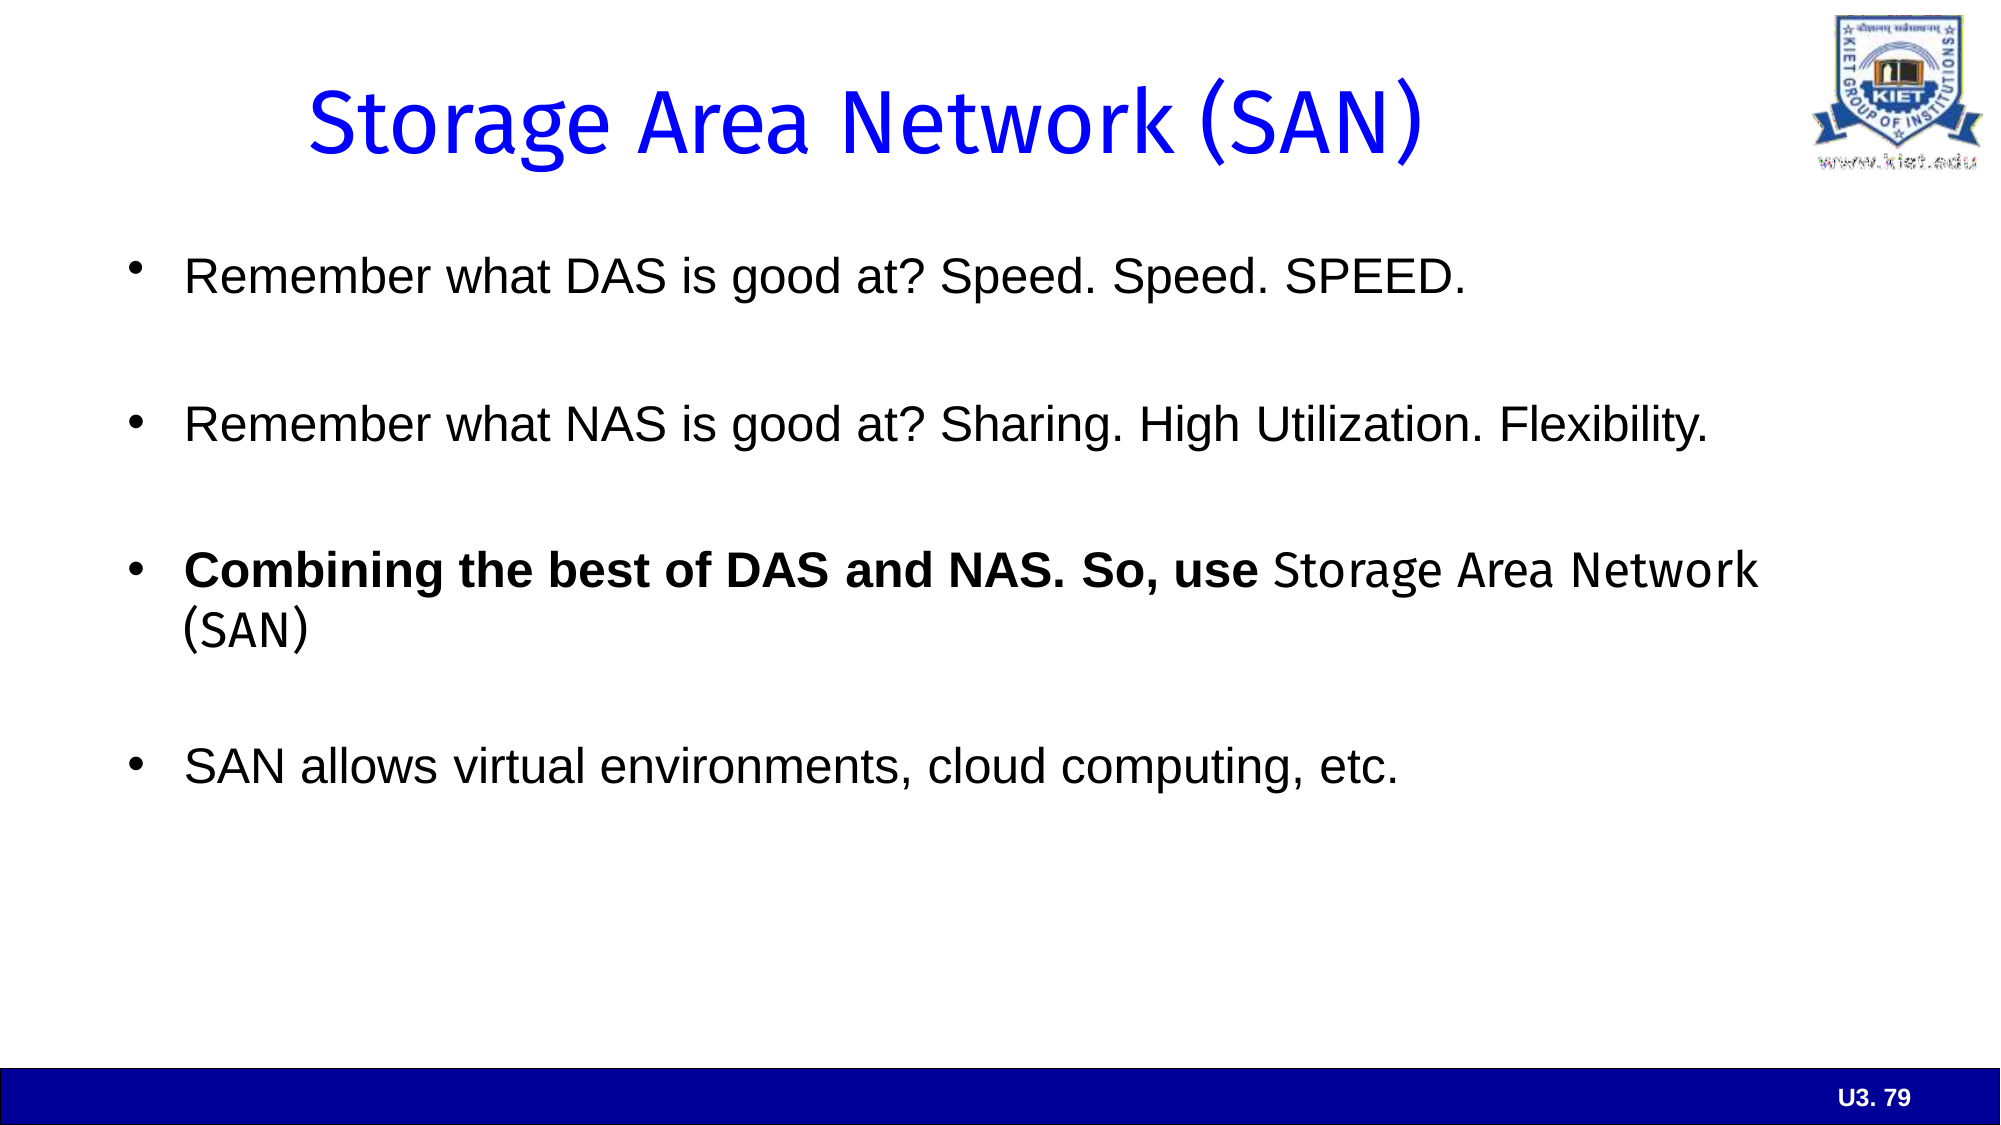

# Storage Area Network (SAN)
Remember what DAS is good at? Speed. Speed. SPEED.

Remember what NAS is good at? Sharing. High Utilization. Flexibility.

Combining the best of DAS and NAS. So, use Storage Area Network
(SAN)

SAN allows virtual environments, cloud computing, etc.
U3. 79